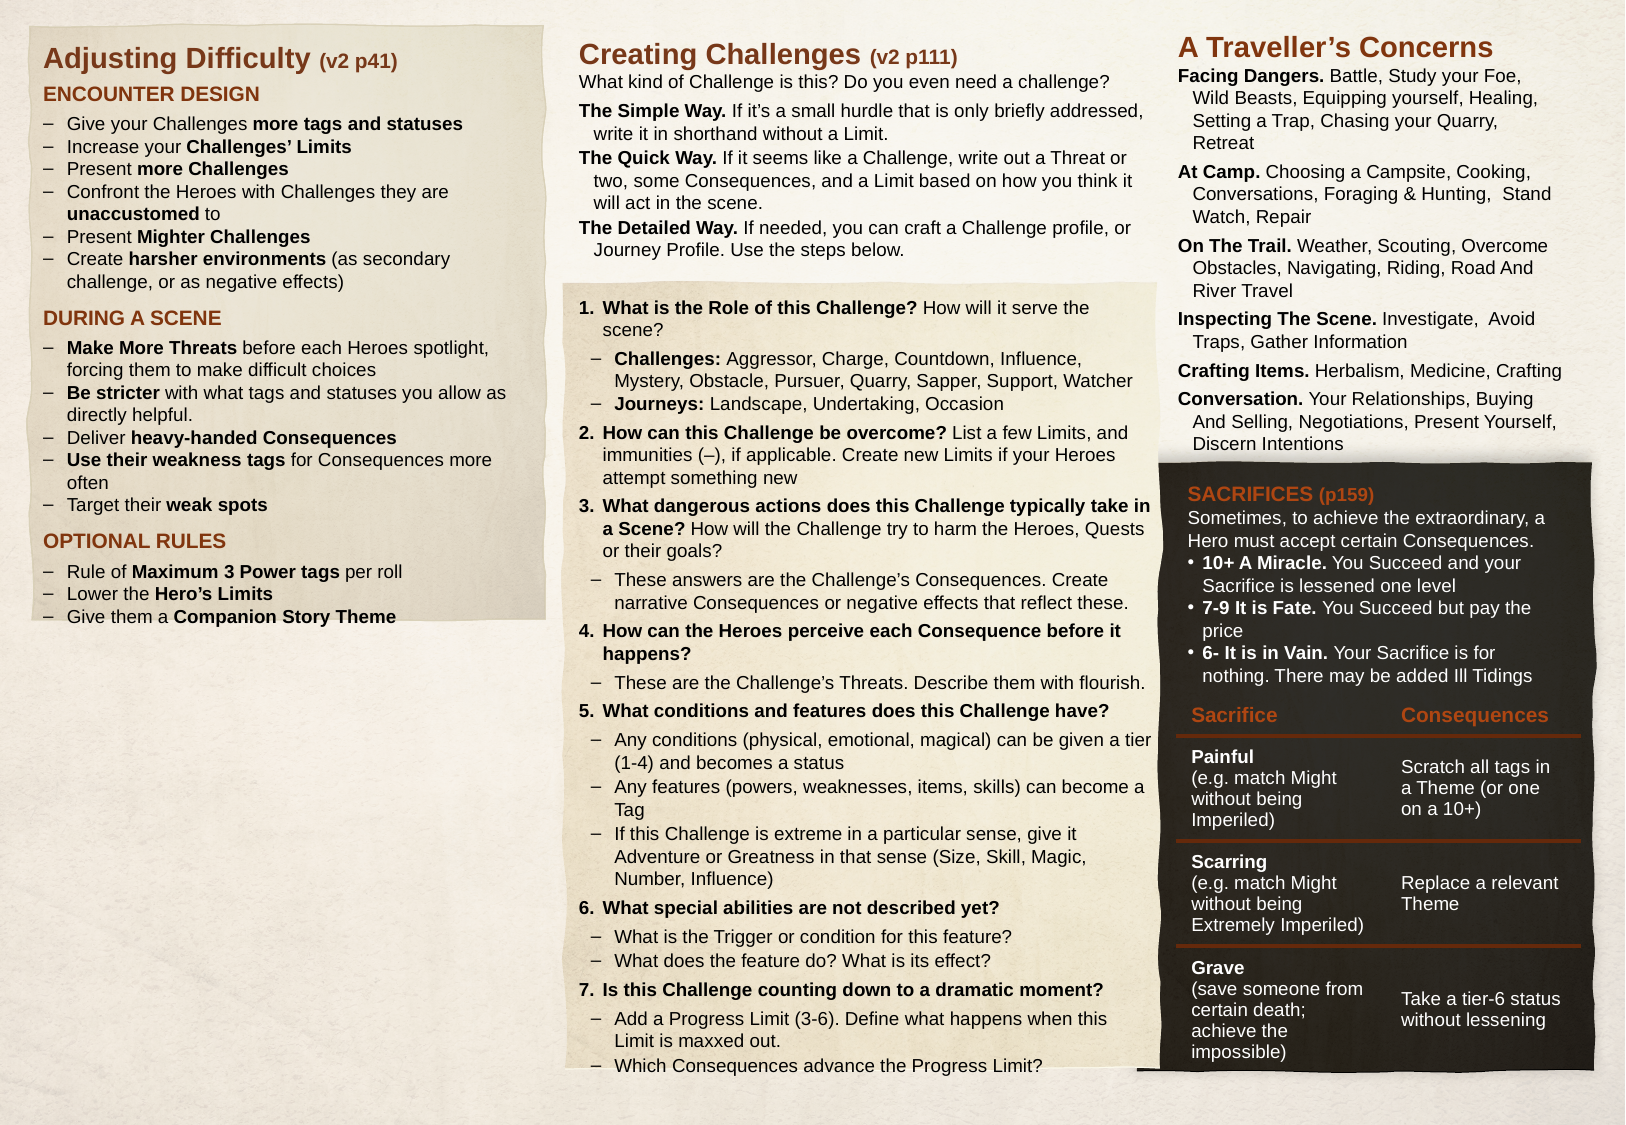

Adjusting Difficulty (v2 p41)
ENCOUNTER DESIGN
Give your Challenges more tags and statuses
Increase your Challenges’ Limits
Present more Challenges
Confront the Heroes with Challenges they are unaccustomed to
Present Mighter Challenges
Create harsher environments (as secondary challenge, or as negative effects)
DURING A SCENE
Make More Threats before each Heroes spotlight, forcing them to make difficult choices
Be stricter with what tags and statuses you allow as directly helpful.
Deliver heavy-handed Consequences
Use their weakness tags for Consequences more often
Target their weak spots
OPTIONAL RULES
Rule of Maximum 3 Power tags per roll
Lower the Hero’s Limits
Give them a Companion Story Theme

Creating Challenges (v2 p111)
What kind of Challenge is this? Do you even need a challenge?
The Simple Way. If it’s a small hurdle that is only briefly addressed, write it in shorthand without a Limit.
The Quick Way. If it seems like a Challenge, write out a Threat or two, some Consequences, and a Limit based on how you think it will act in the scene.
The Detailed Way. If needed, you can craft a Challenge profile, or Journey Profile. Use the steps below.

What is the Role of this Challenge? How will it serve the scene?
Challenges: Aggressor, Charge, Countdown, Influence, Mystery, Obstacle, Pursuer, Quarry, Sapper, Support, Watcher
Journeys: Landscape, Undertaking, Occasion
How can this Challenge be overcome? List a few Limits, and immunities (–), if applicable. Create new Limits if your Heroes attempt something new
What dangerous actions does this Challenge typically take in a Scene? How will the Challenge try to harm the Heroes, Quests or their goals?
These answers are the Challenge’s Consequences. Create narrative Consequences or negative effects that reflect these.
How can the Heroes perceive each Consequence before it happens?
These are the Challenge’s Threats. Describe them with flourish.
What conditions and features does this Challenge have?
Any conditions (physical, emotional, magical) can be given a tier (1-4) and becomes a status
Any features (powers, weaknesses, items, skills) can become a Tag
If this Challenge is extreme in a particular sense, give it Adventure or Greatness in that sense (Size, Skill, Magic, Number, Influence)
What special abilities are not described yet?
What is the Trigger or condition for this feature?
What does the feature do? What is its effect?
Is this Challenge counting down to a dramatic moment?
Add a Progress Limit (3-6). Define what happens when this Limit is maxxed out.
Which Consequences advance the Progress Limit?
A Traveller’s Concerns
Facing Dangers. Battle, Study your Foe, Wild Beasts, Equipping yourself, Healing, Setting a Trap, Chasing your Quarry, Retreat
At Camp. Choosing a Campsite, Cooking, Conversations, Foraging & Hunting,  Stand Watch, Repair
On The Trail. Weather, Scouting, Overcome Obstacles, Navigating, Riding, Road And River Travel
Inspecting The Scene. Investigate,  Avoid Traps, Gather Information
Crafting Items. Herbalism, Medicine, Crafting
Conversation. Your Relationships, Buying And Selling, Negotiations, Present Yourself, Discern Intentions

SACRIFICES (p159)
Sometimes, to achieve the extraordinary, a Hero must accept certain Consequences.
10+ A Miracle. You Succeed and your Sacrifice is lessened one level
7-9 It is Fate. You Succeed but pay the price
6- It is in Vain. Your Sacrifice is for nothing. There may be added Ill Tidings

| Sacrifice | Consequences |
| --- | --- |
| Painful (e.g. match Might without being Imperiled) | Scratch all tags in a Theme (or one on a 10+) |
| Scarring (e.g. match Might without being Extremely Imperiled) | Replace a relevant Theme |
| Grave (save someone from certain death; achieve the impossible) | Take a tier-6 status without lessening |